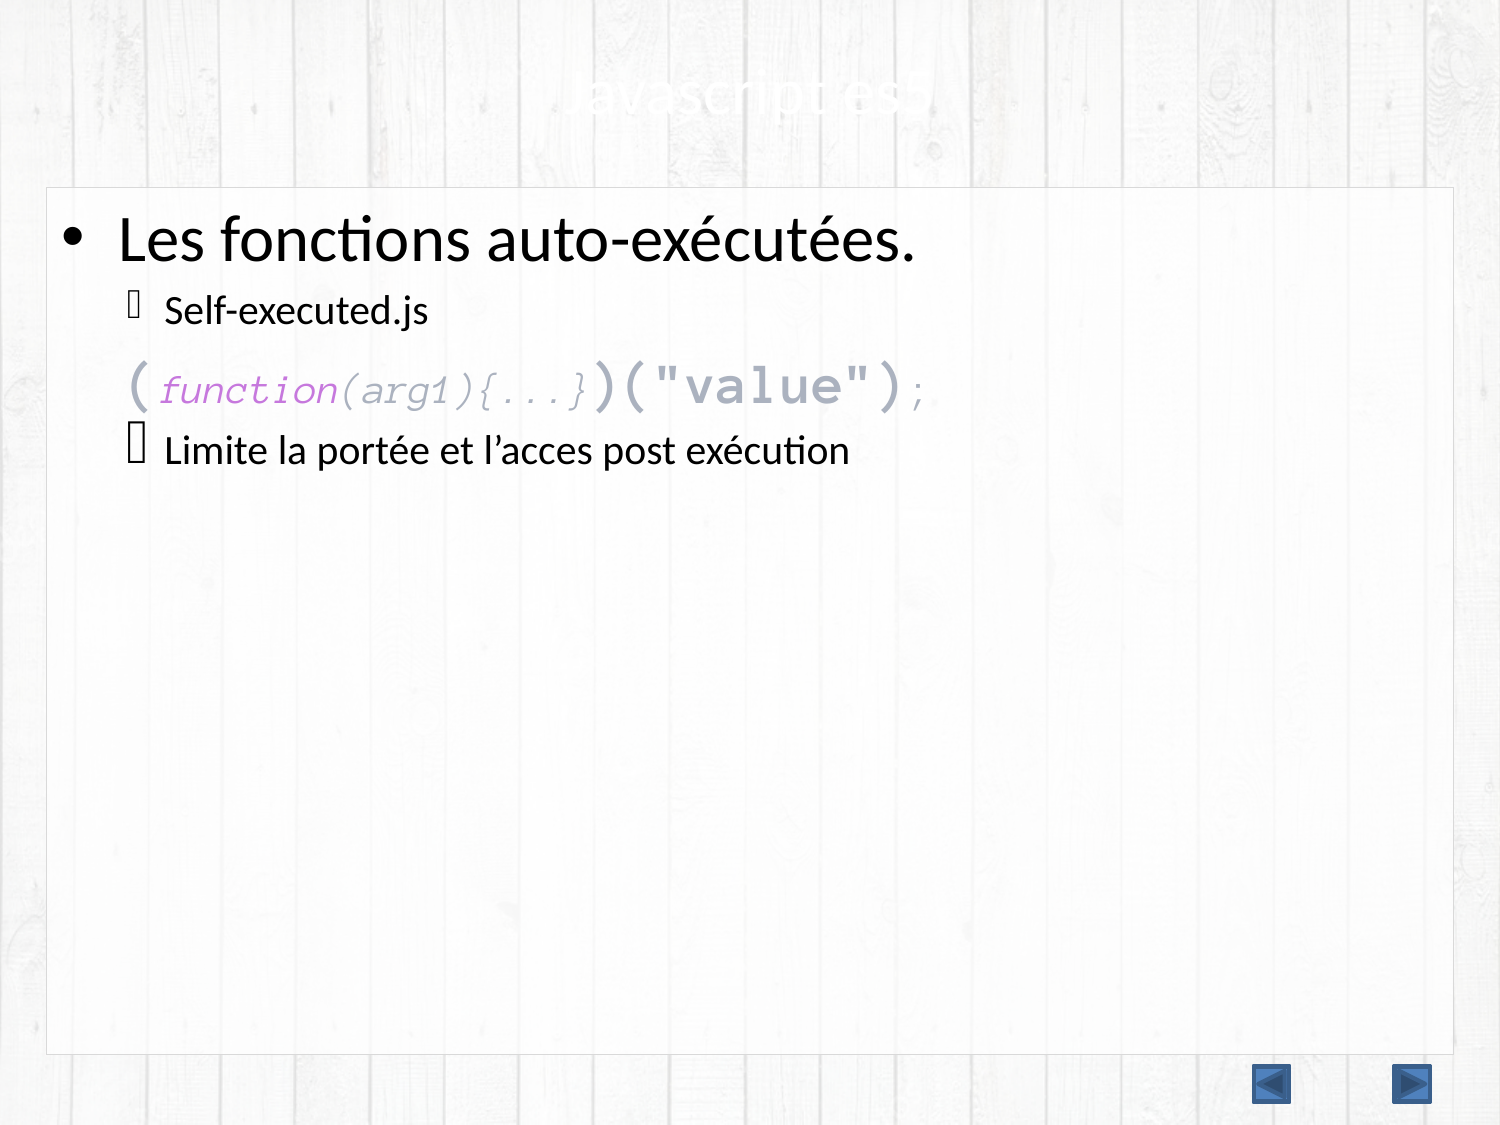

# Javascript es5
Les fonctions auto-exécutées.
Self-executed.js
(function(arg1){...})("value");
Limite la portée et l’acces post exécution